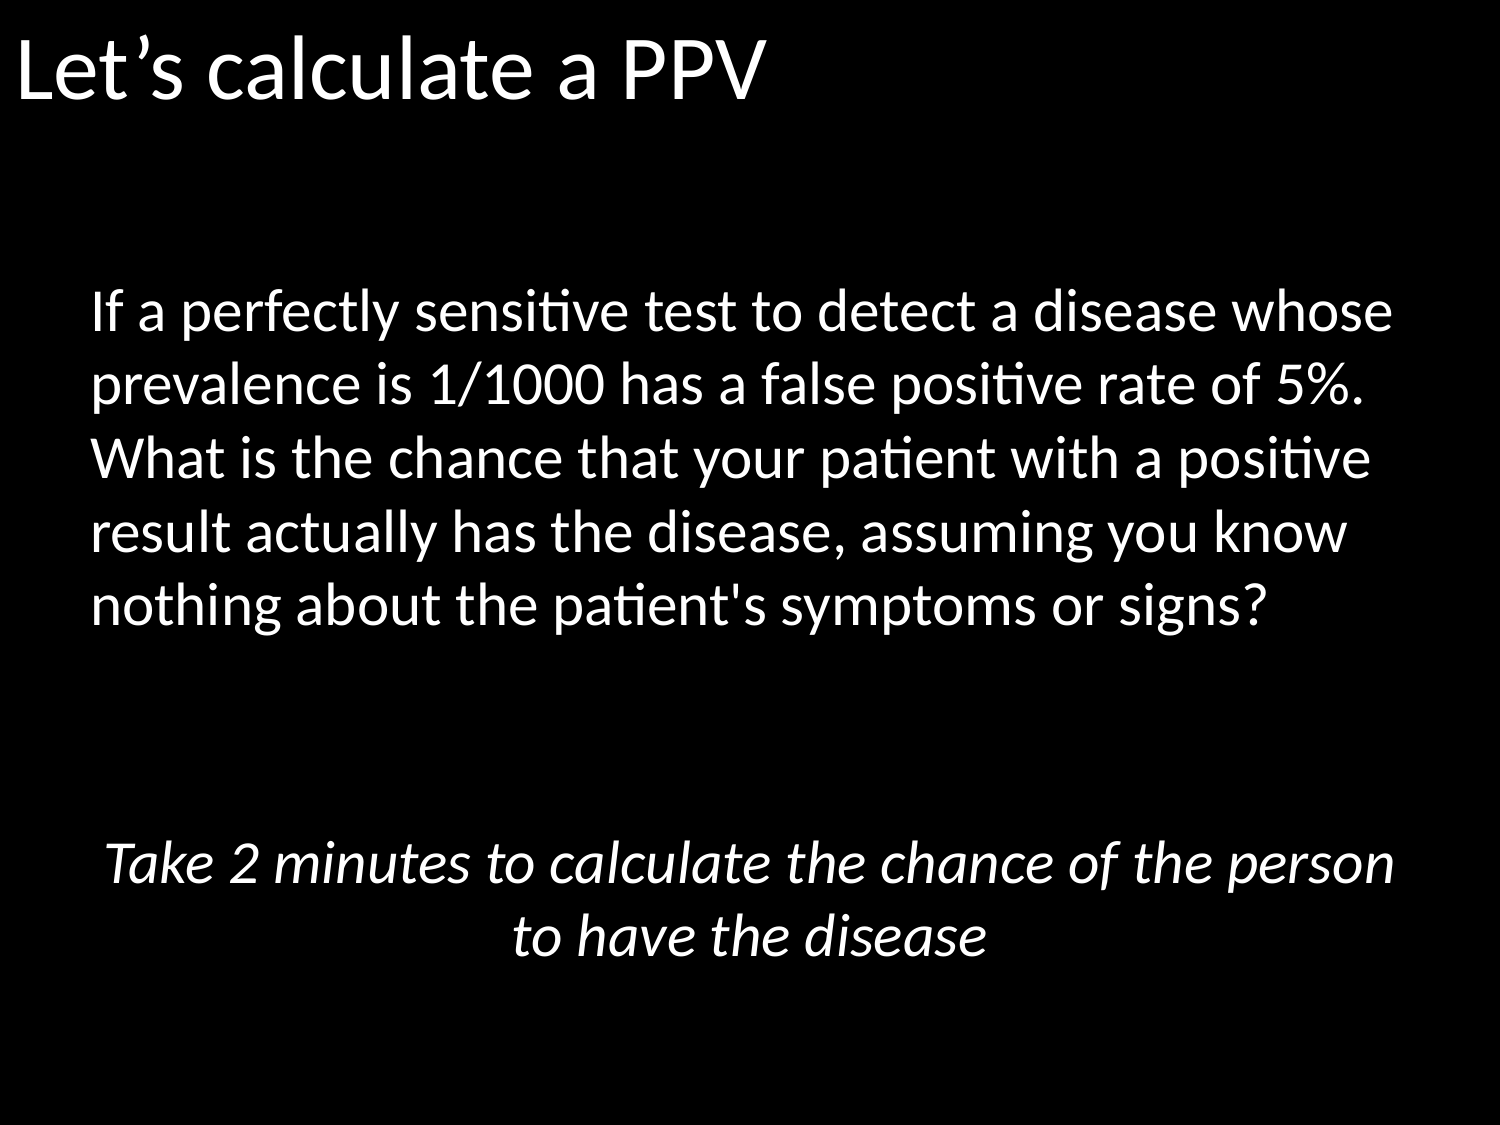

# Let’s calculate a PPV
If a perfectly sensitive test to detect a disease whose prevalence is 1/1000 has a false positive rate of 5%. What is the chance that your patient with a positive result actually has the disease, assuming you know nothing about the patient's symptoms or signs?

Take 2 minutes to calculate the chance of the person to have the disease